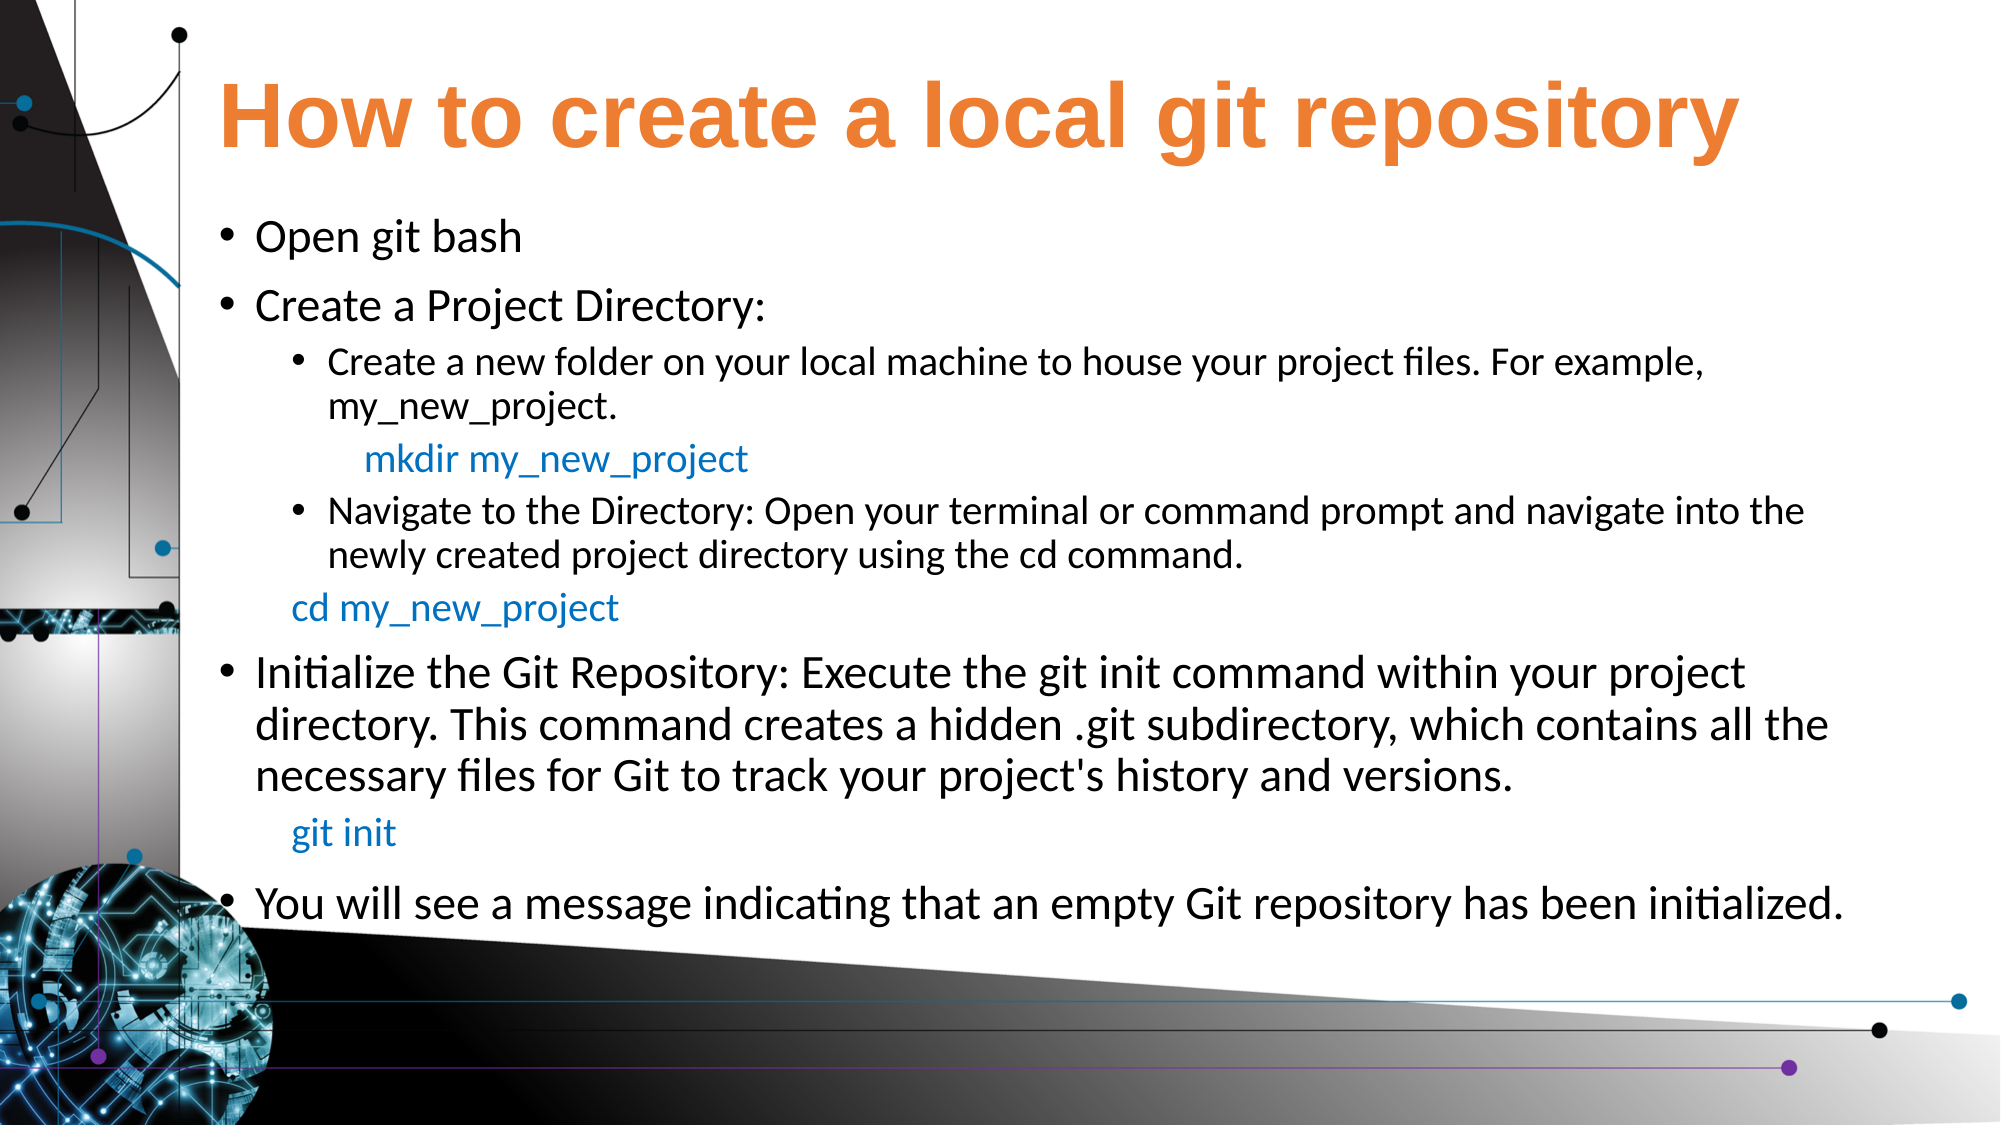

# How to create a local git repository
Open git bash
Create a Project Directory:
Create a new folder on your local machine to house your project files. For example, my_new_project.
mkdir my_new_project
Navigate to the Directory: Open your terminal or command prompt and navigate into the newly created project directory using the cd command.
	cd my_new_project
Initialize the Git Repository: Execute the git init command within your project directory. This command creates a hidden .git subdirectory, which contains all the necessary files for Git to track your project's history and versions.
	git init
You will see a message indicating that an empty Git repository has been initialized.